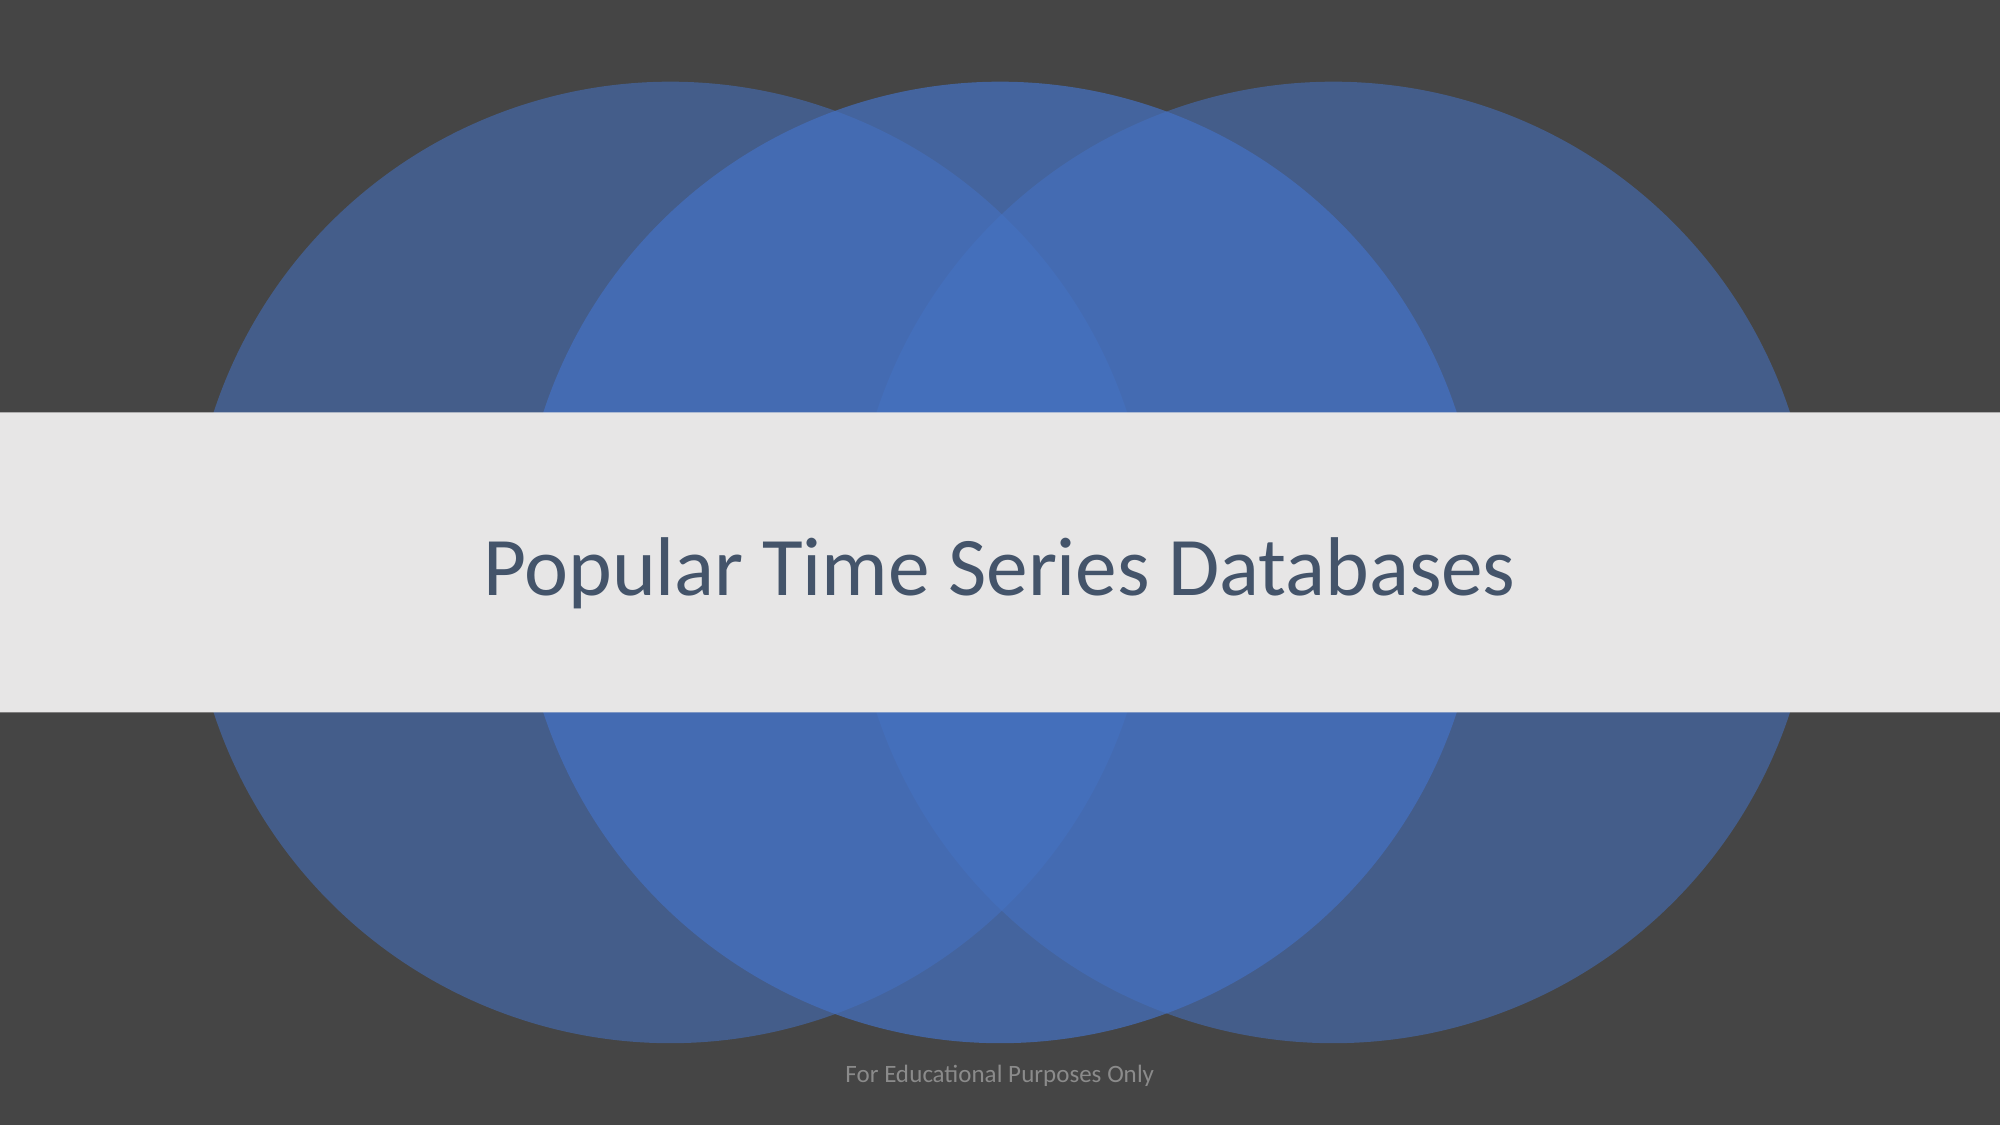

# Popular Time Series Databases
For Educational Purposes Only